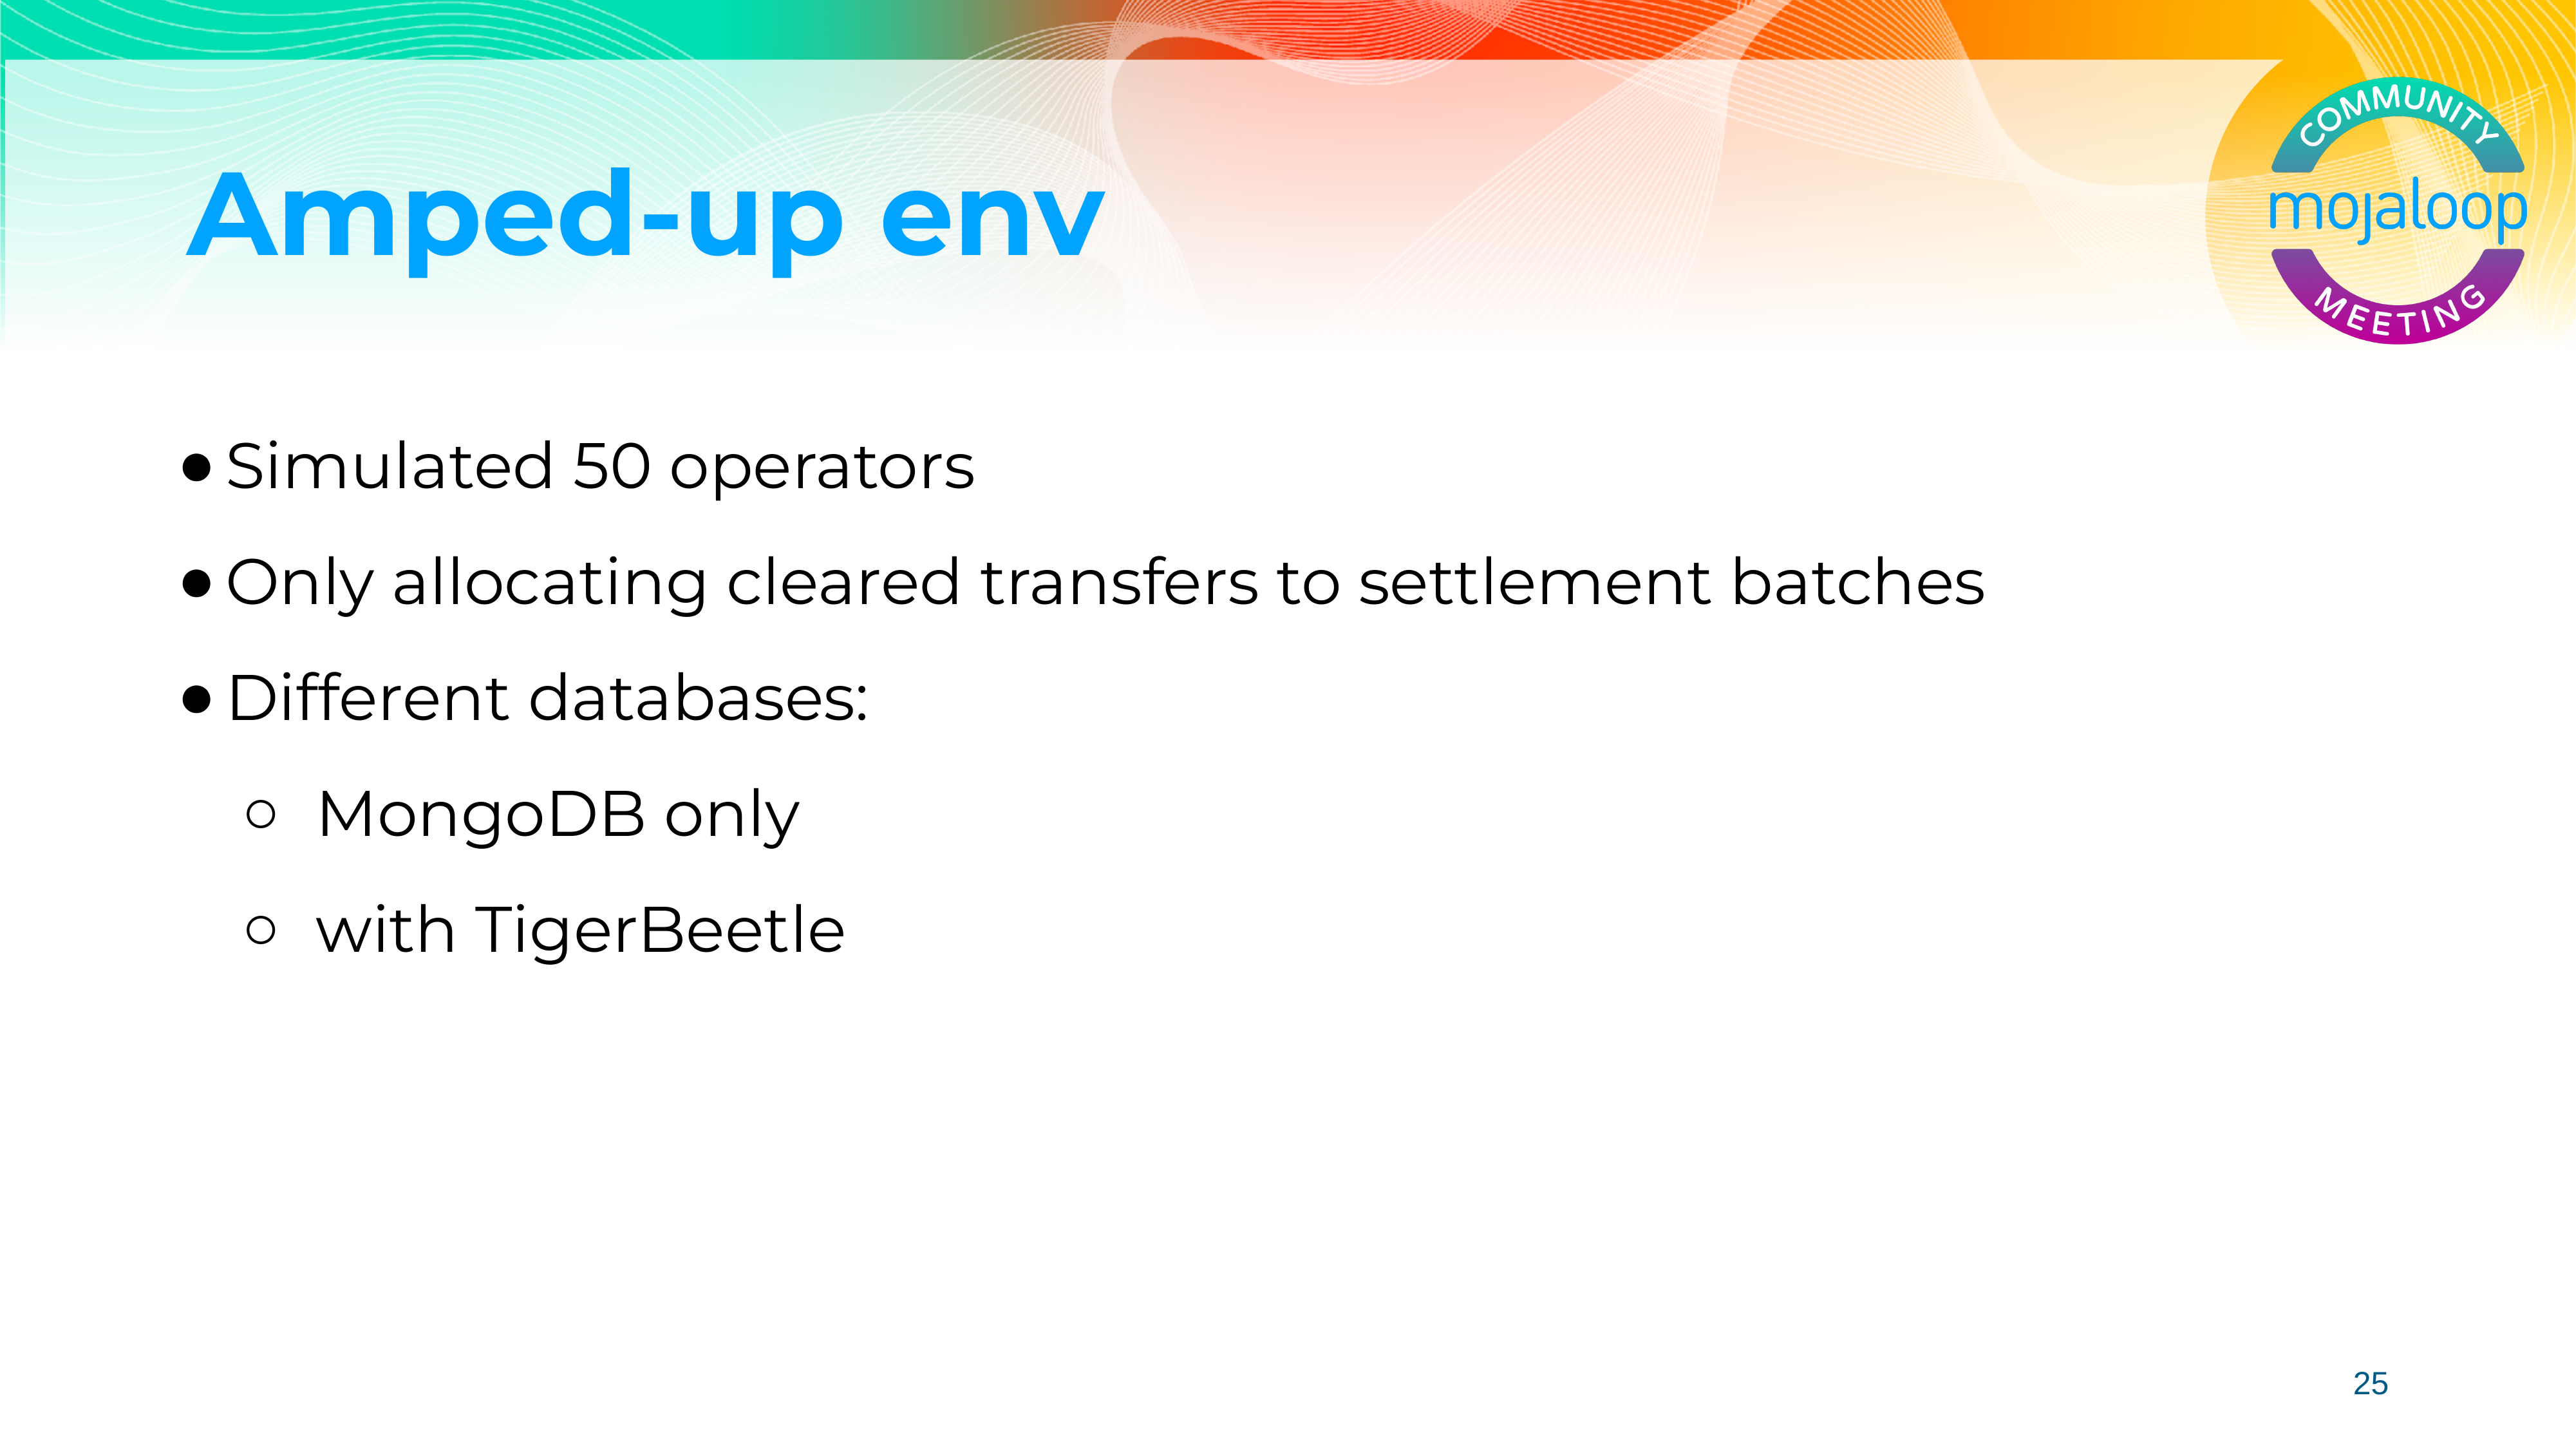

Amped-up env
Simulated 50 operators
Only allocating cleared transfers to settlement batches
Different databases:
MongoDB only
with TigerBeetle
25